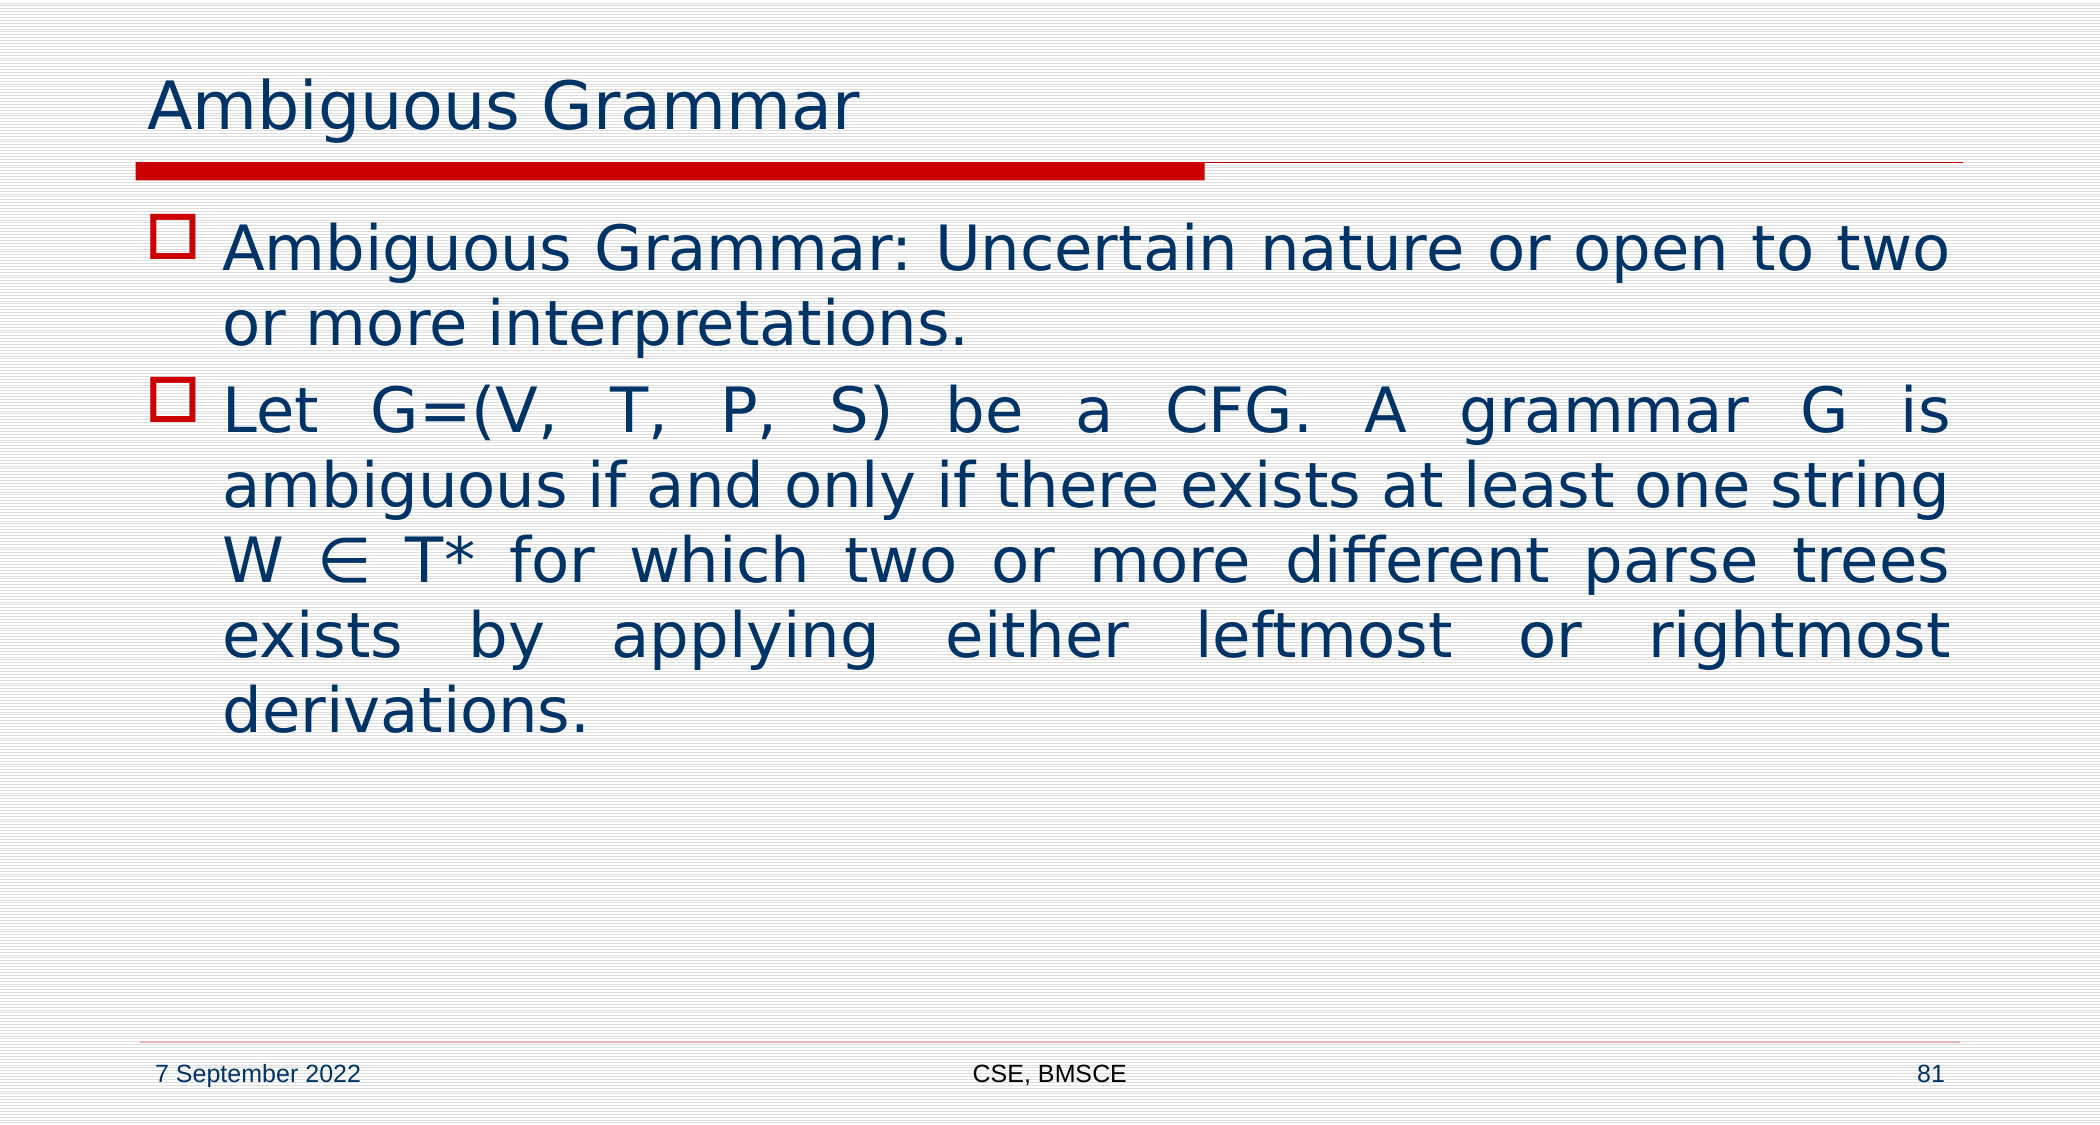

# Ambiguous Grammar
Ambiguous Grammar: Uncertain nature or open to two or more interpretations.
Let G=(V, T, P, S) be a CFG. A grammar G is ambiguous if and only if there exists at least one string W ∈ T* for which two or more different parse trees exists by applying either leftmost or rightmost derivations.

CSE, BMSCE
81
7 September 2022